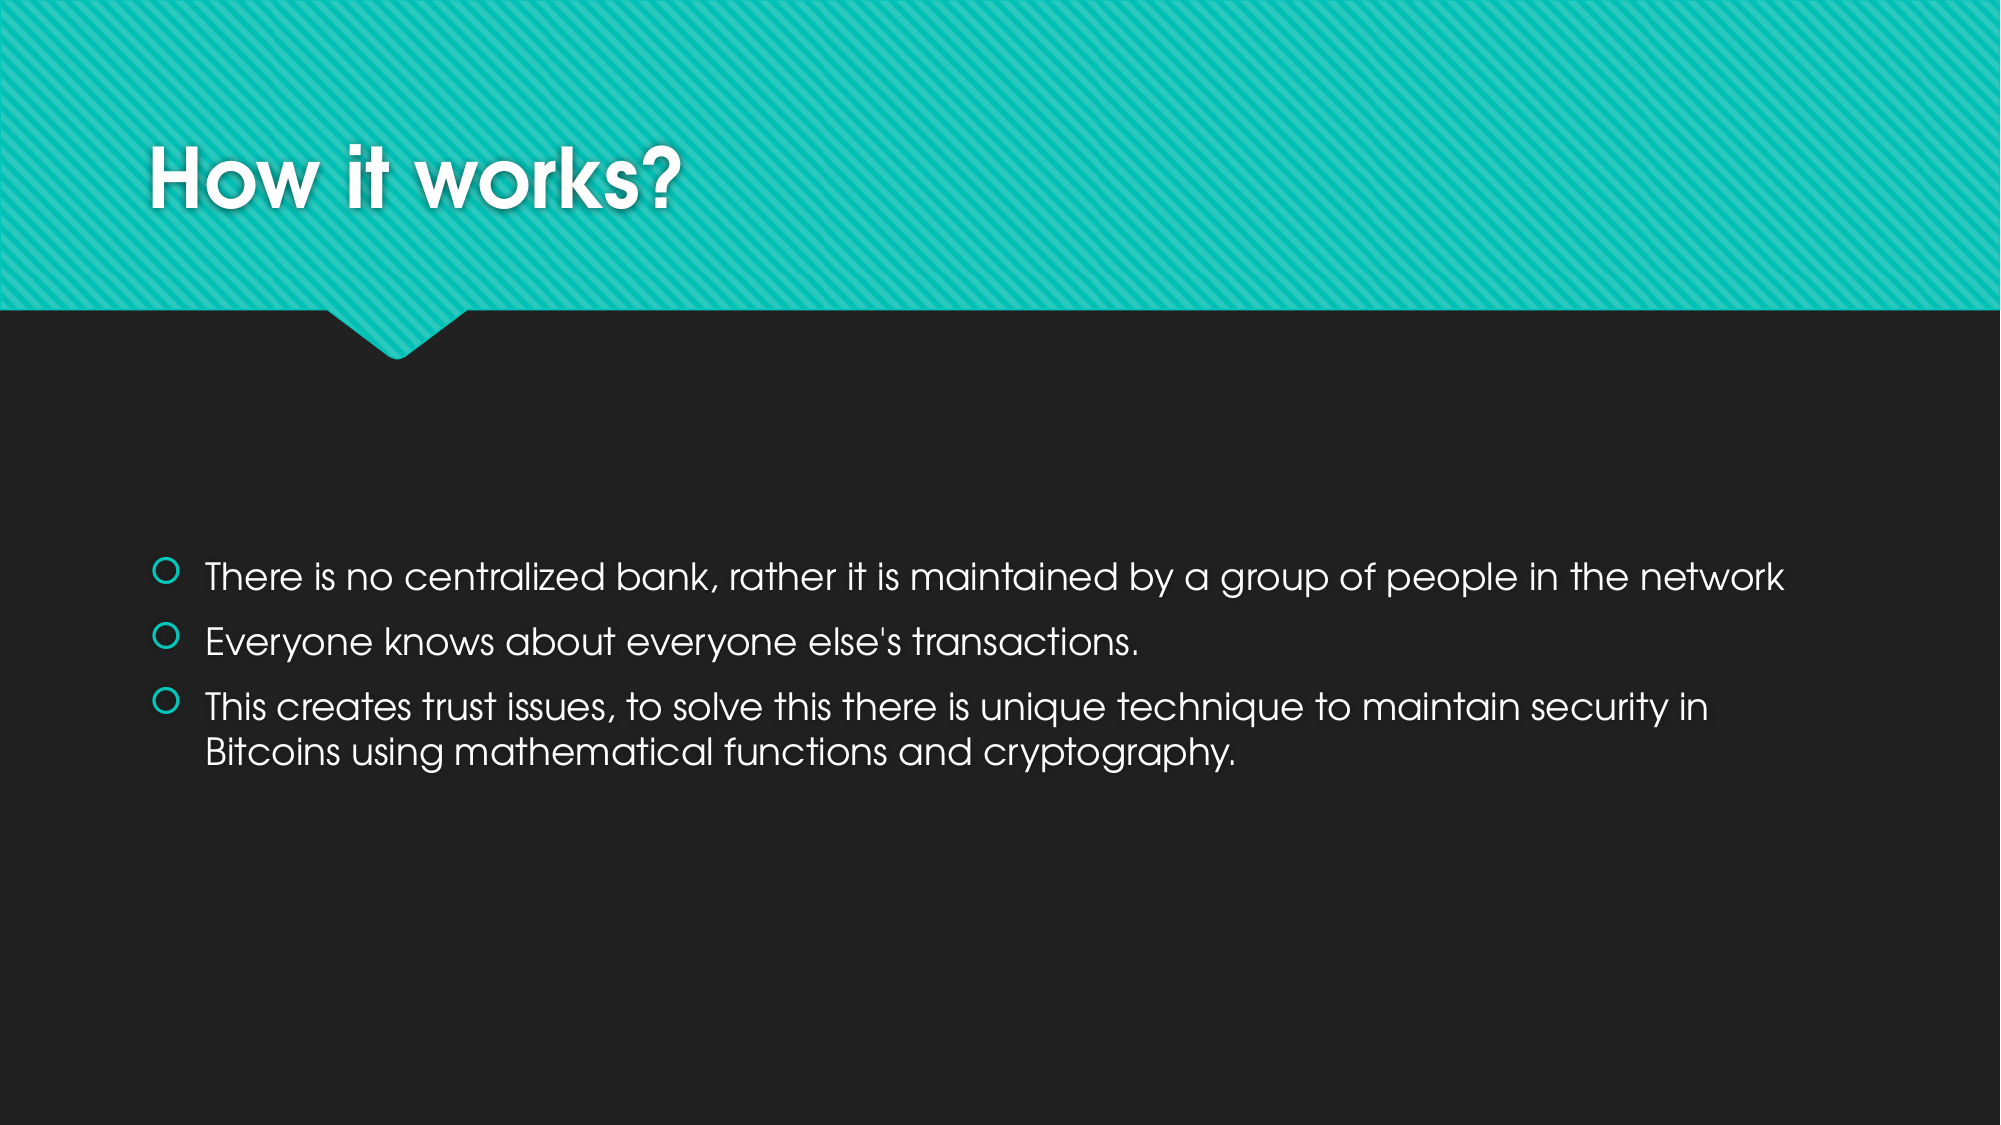

# How it works?
There is no centralized bank, rather it is maintained by a group of people in the network
Everyone knows about everyone else's transactions.
This creates trust issues, to solve this there is unique technique to maintain security in Bitcoins using mathematical functions and cryptography.